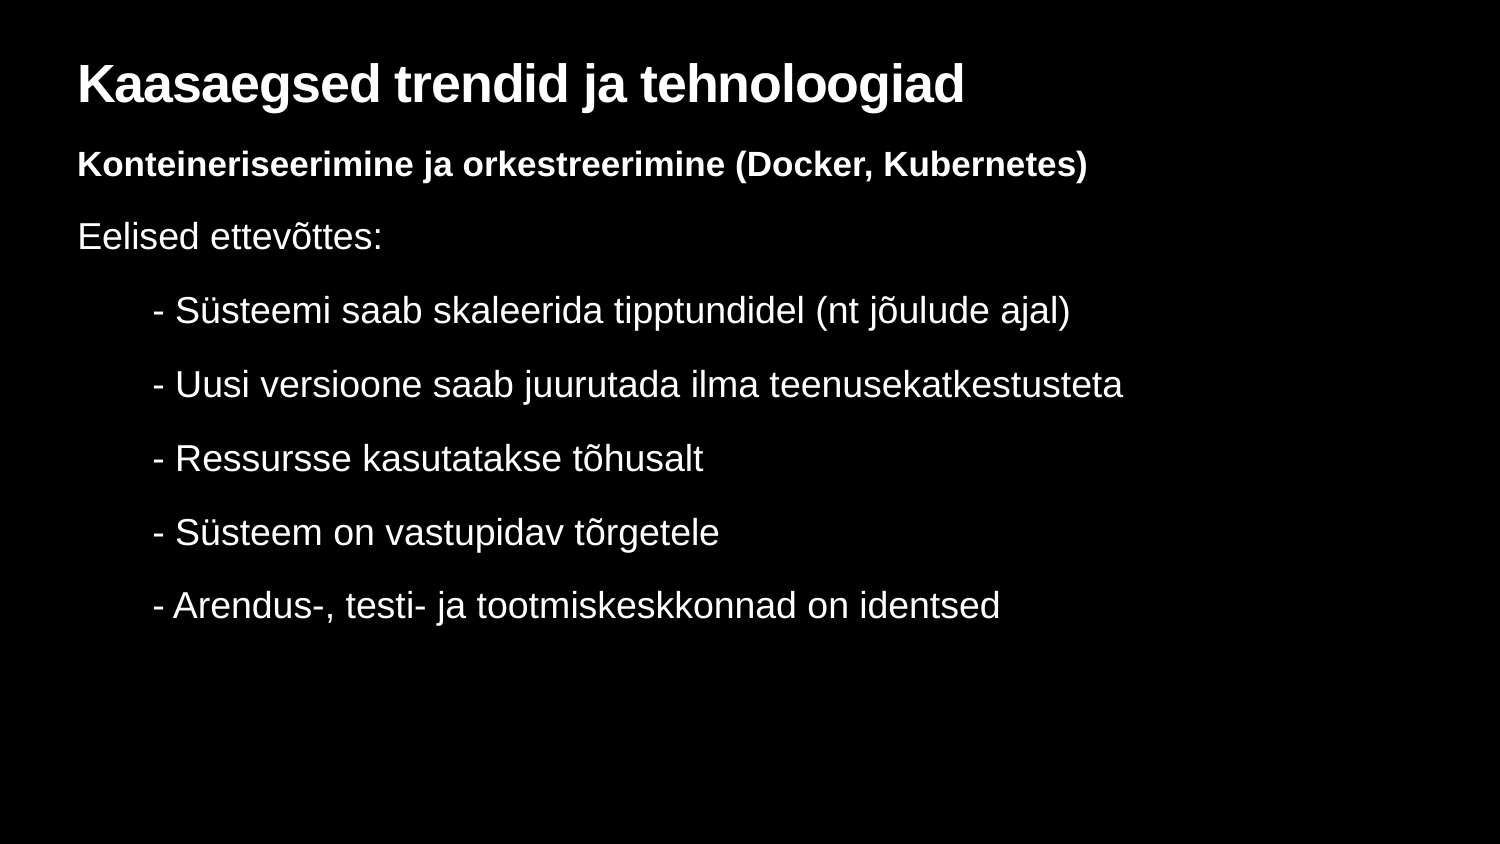

# Kaasaegsed trendid ja tehnoloogiad
Konteineriseerimine ja orkestreerimine (Docker, Kubernetes)
Eelised ettevõttes:
- Süsteemi saab skaleerida tipptundidel (nt jõulude ajal)
- Uusi versioone saab juurutada ilma teenusekatkestusteta
- Ressursse kasutatakse tõhusalt
- Süsteem on vastupidav tõrgetele
- Arendus-, testi- ja tootmiskeskkonnad on identsed